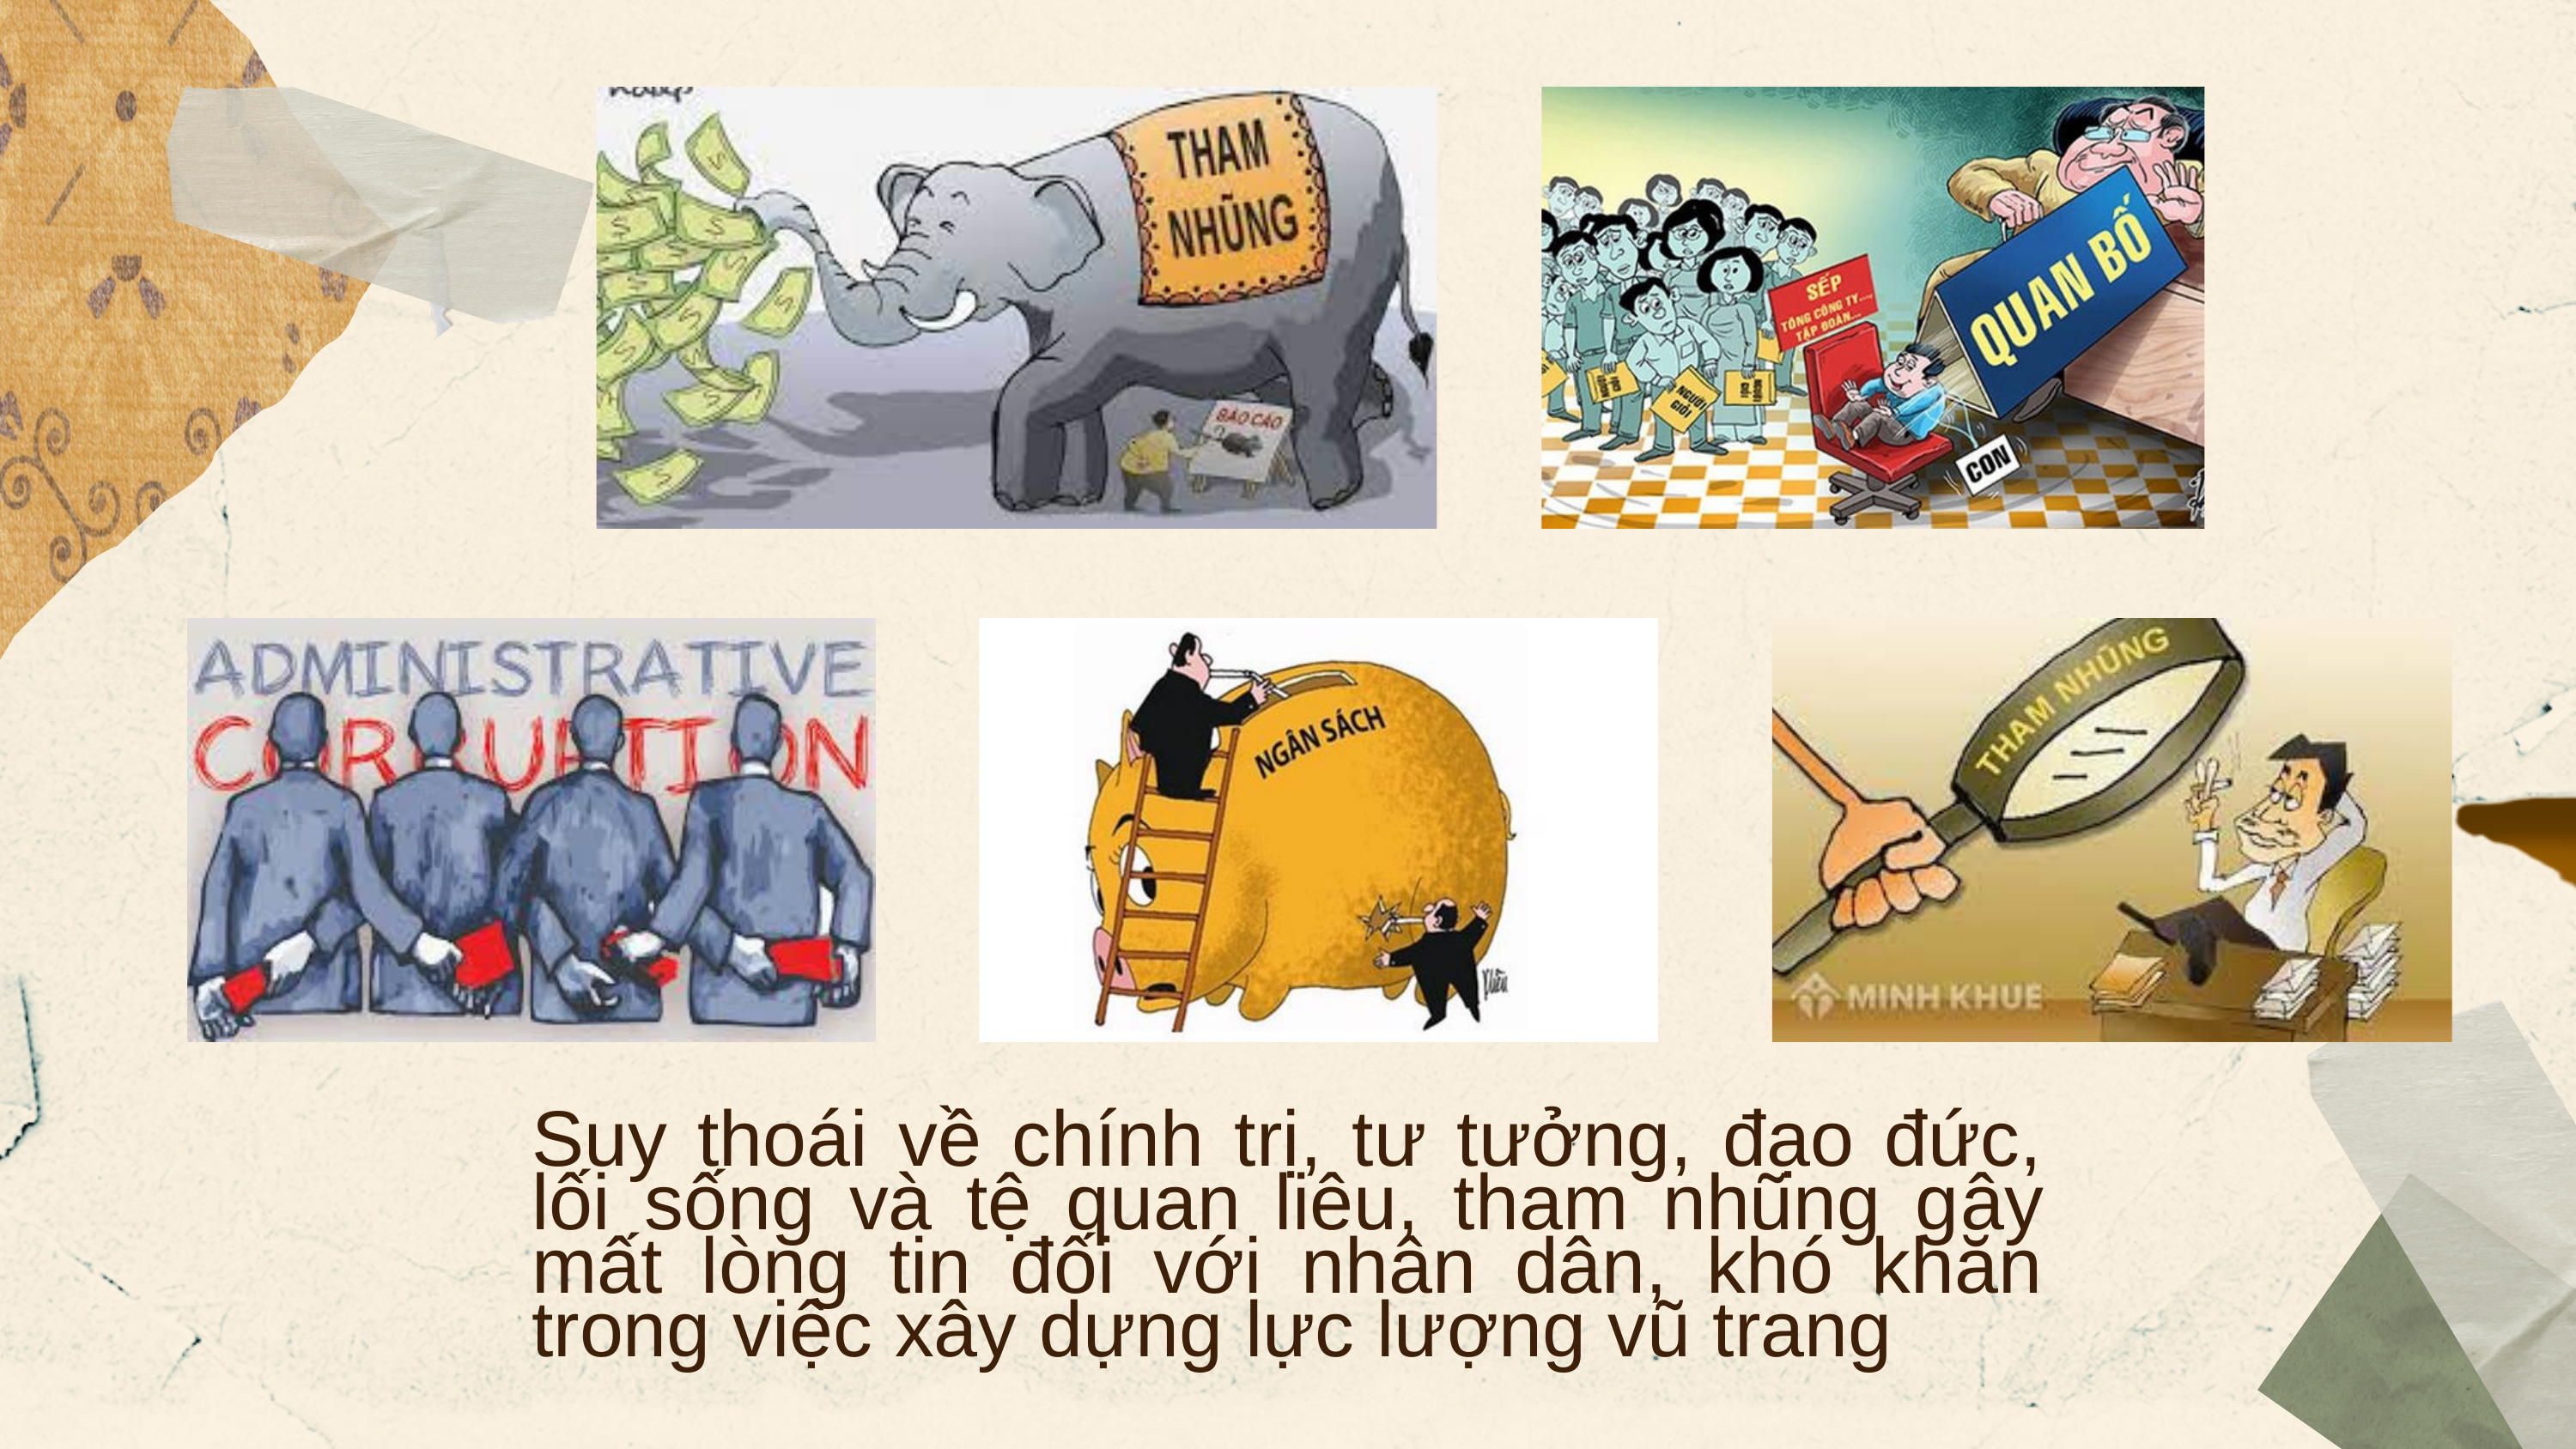

Suy thoái về chính trị, tư tưởng, đạo đức, lối sống và tệ quan liêu, tham nhũng gây mất lòng tin đối với nhân dân, khó khăn trong việc xây dựng lực lượng vũ trang